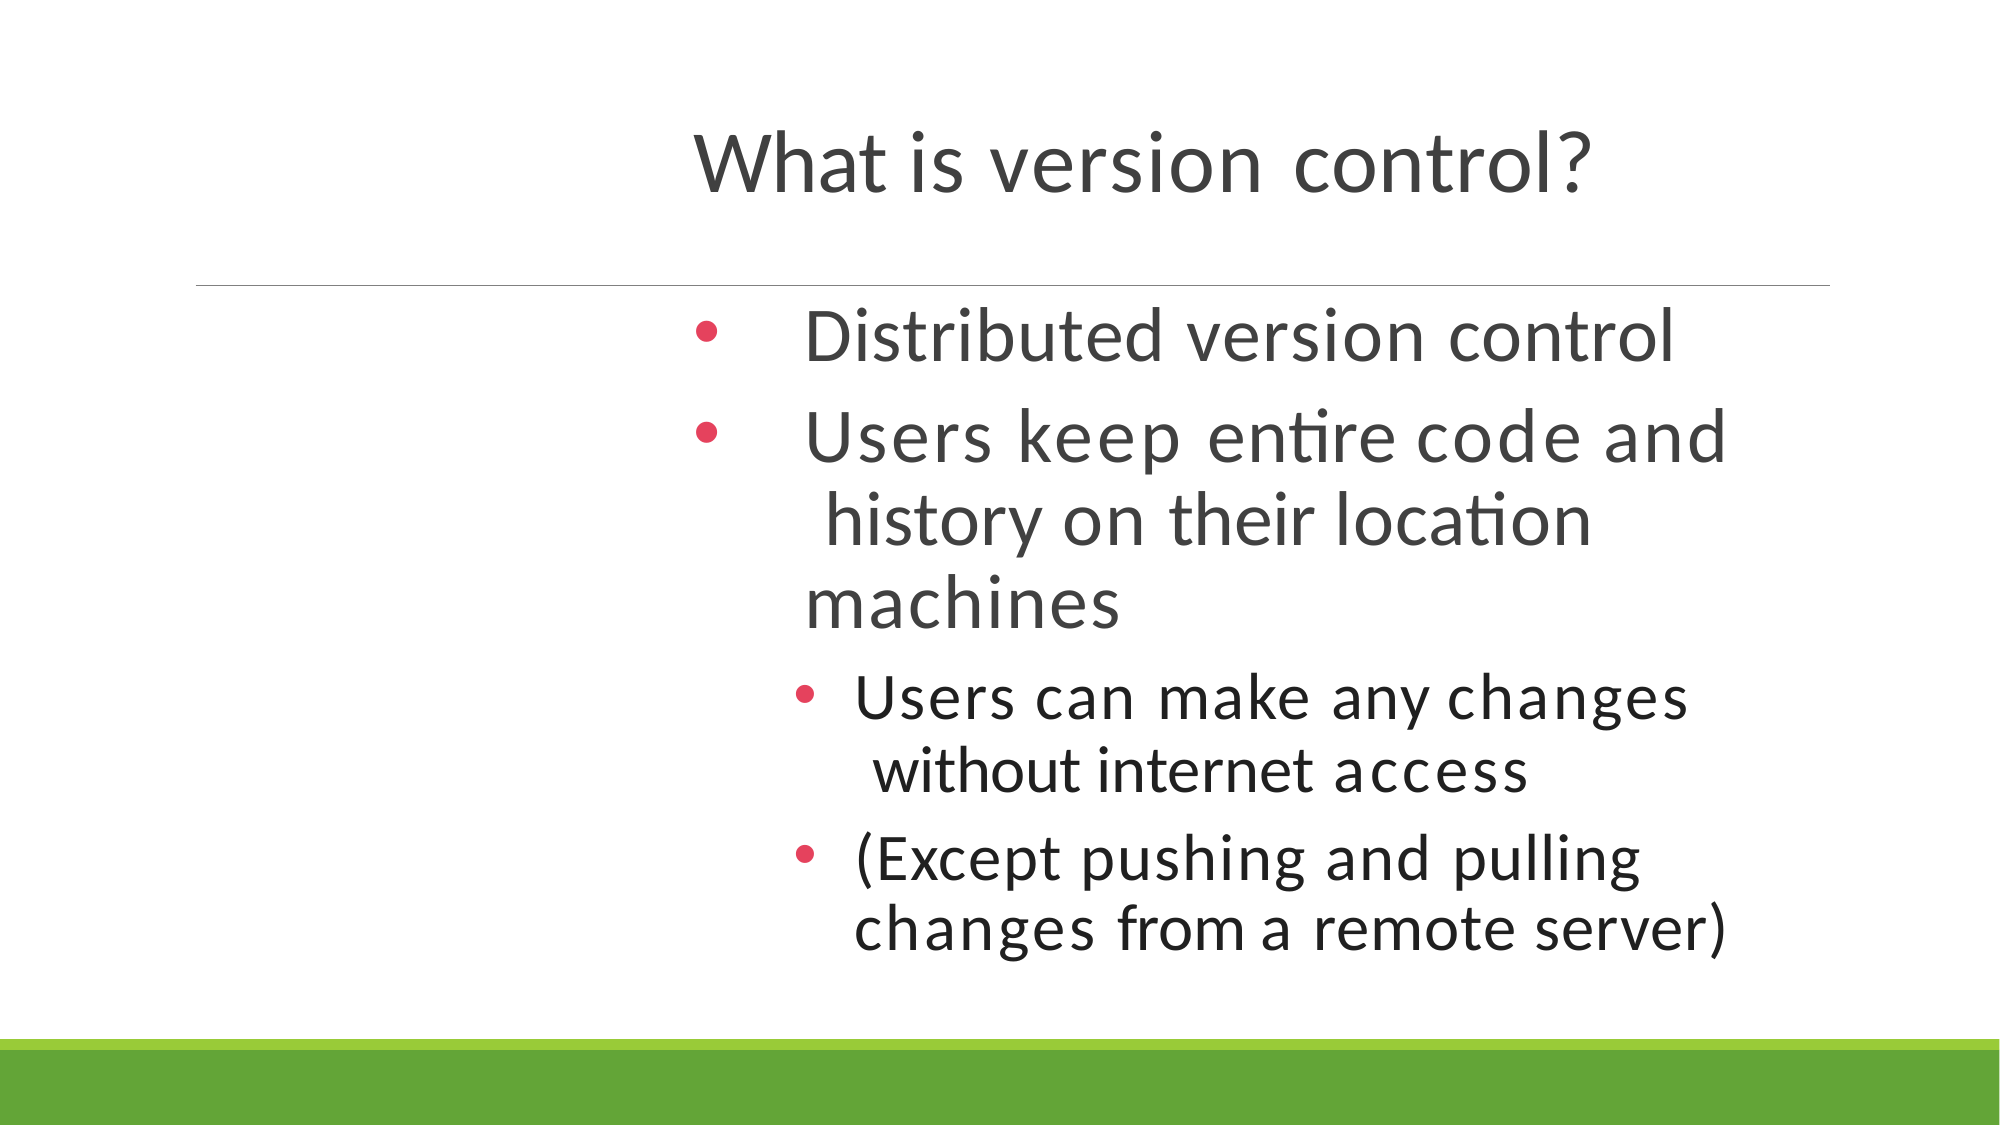

# What is version control?
Distributed version control
Users keep entire code and  history on their location  machines
Users can make any changes  without internet access
(Except pushing and pulling  changes from a remote server)